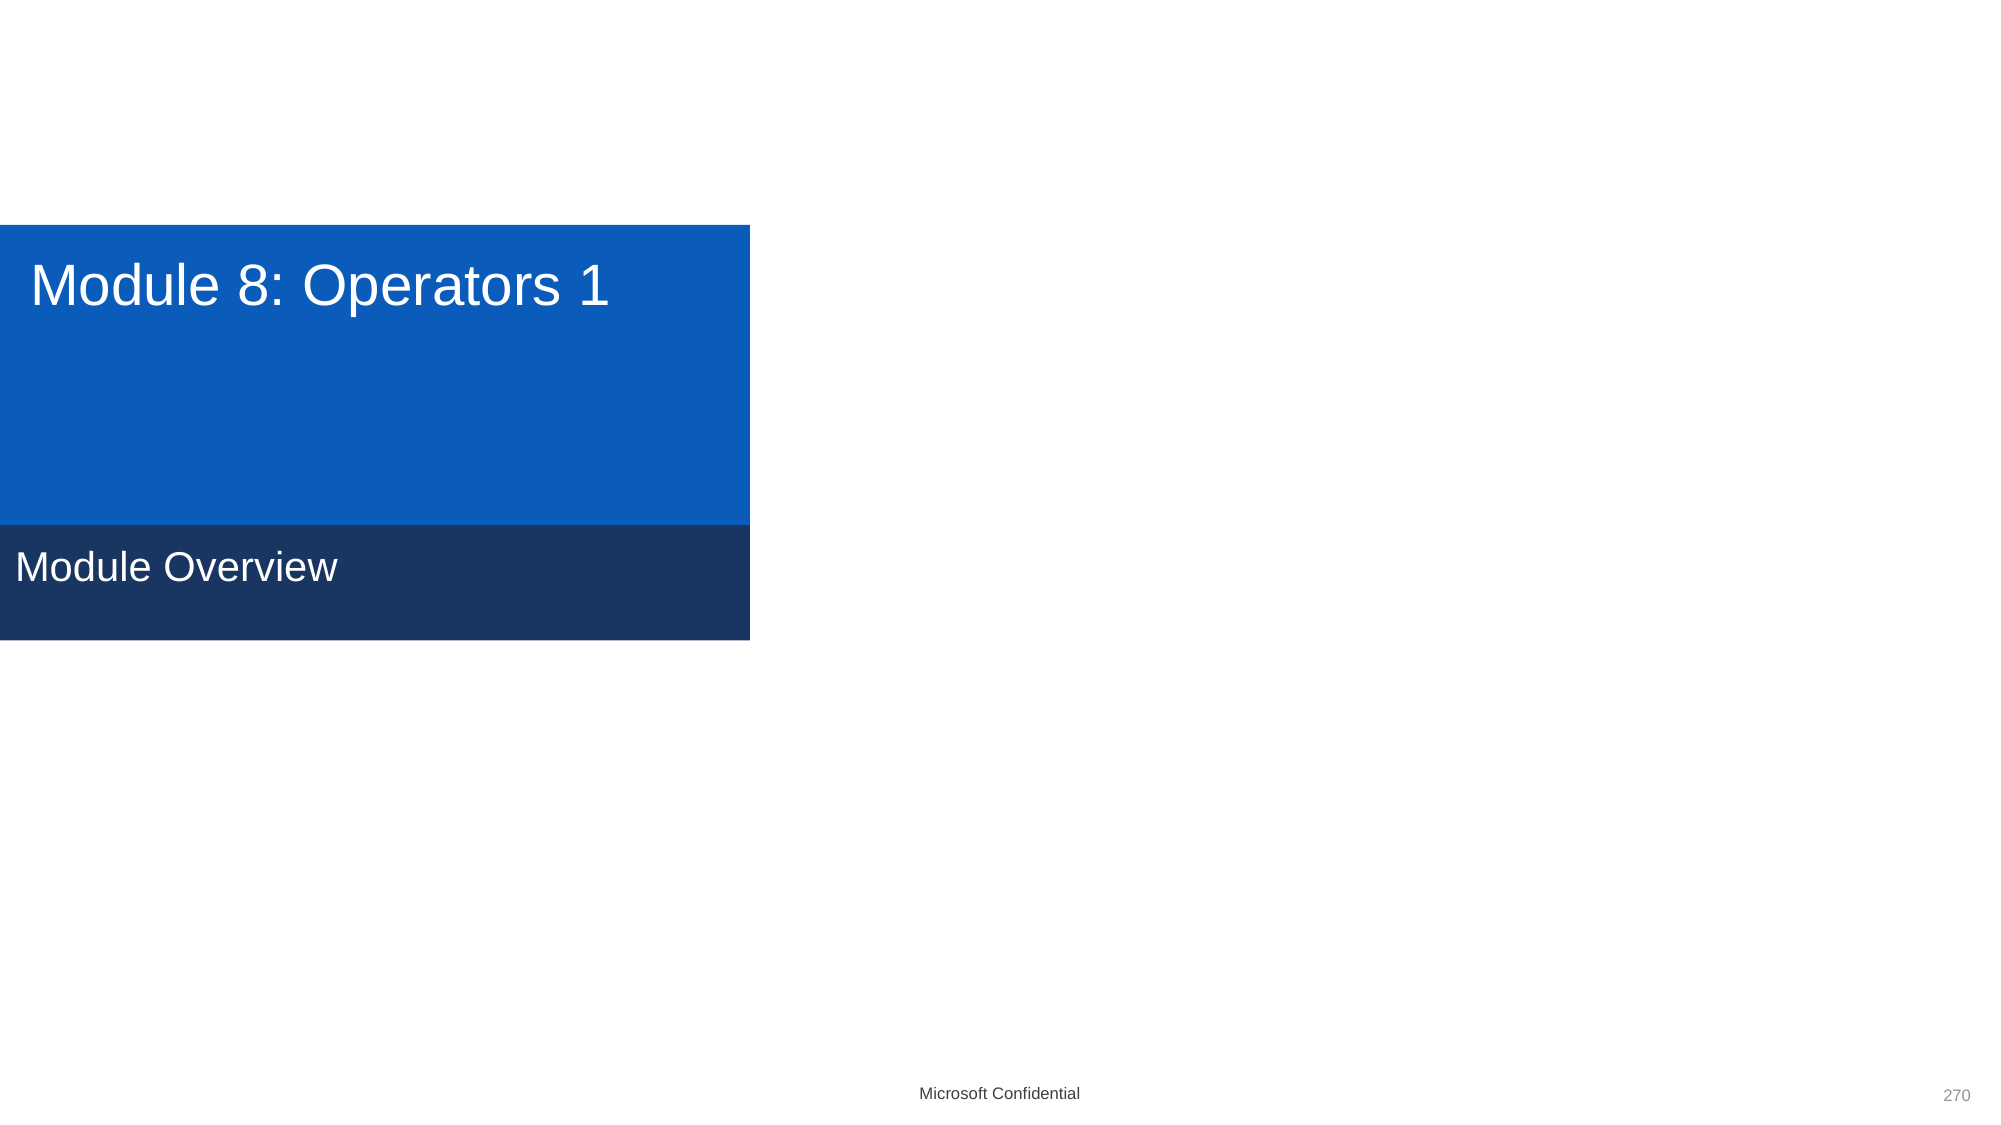

# Module 8: Operators 1
Module Overview
270